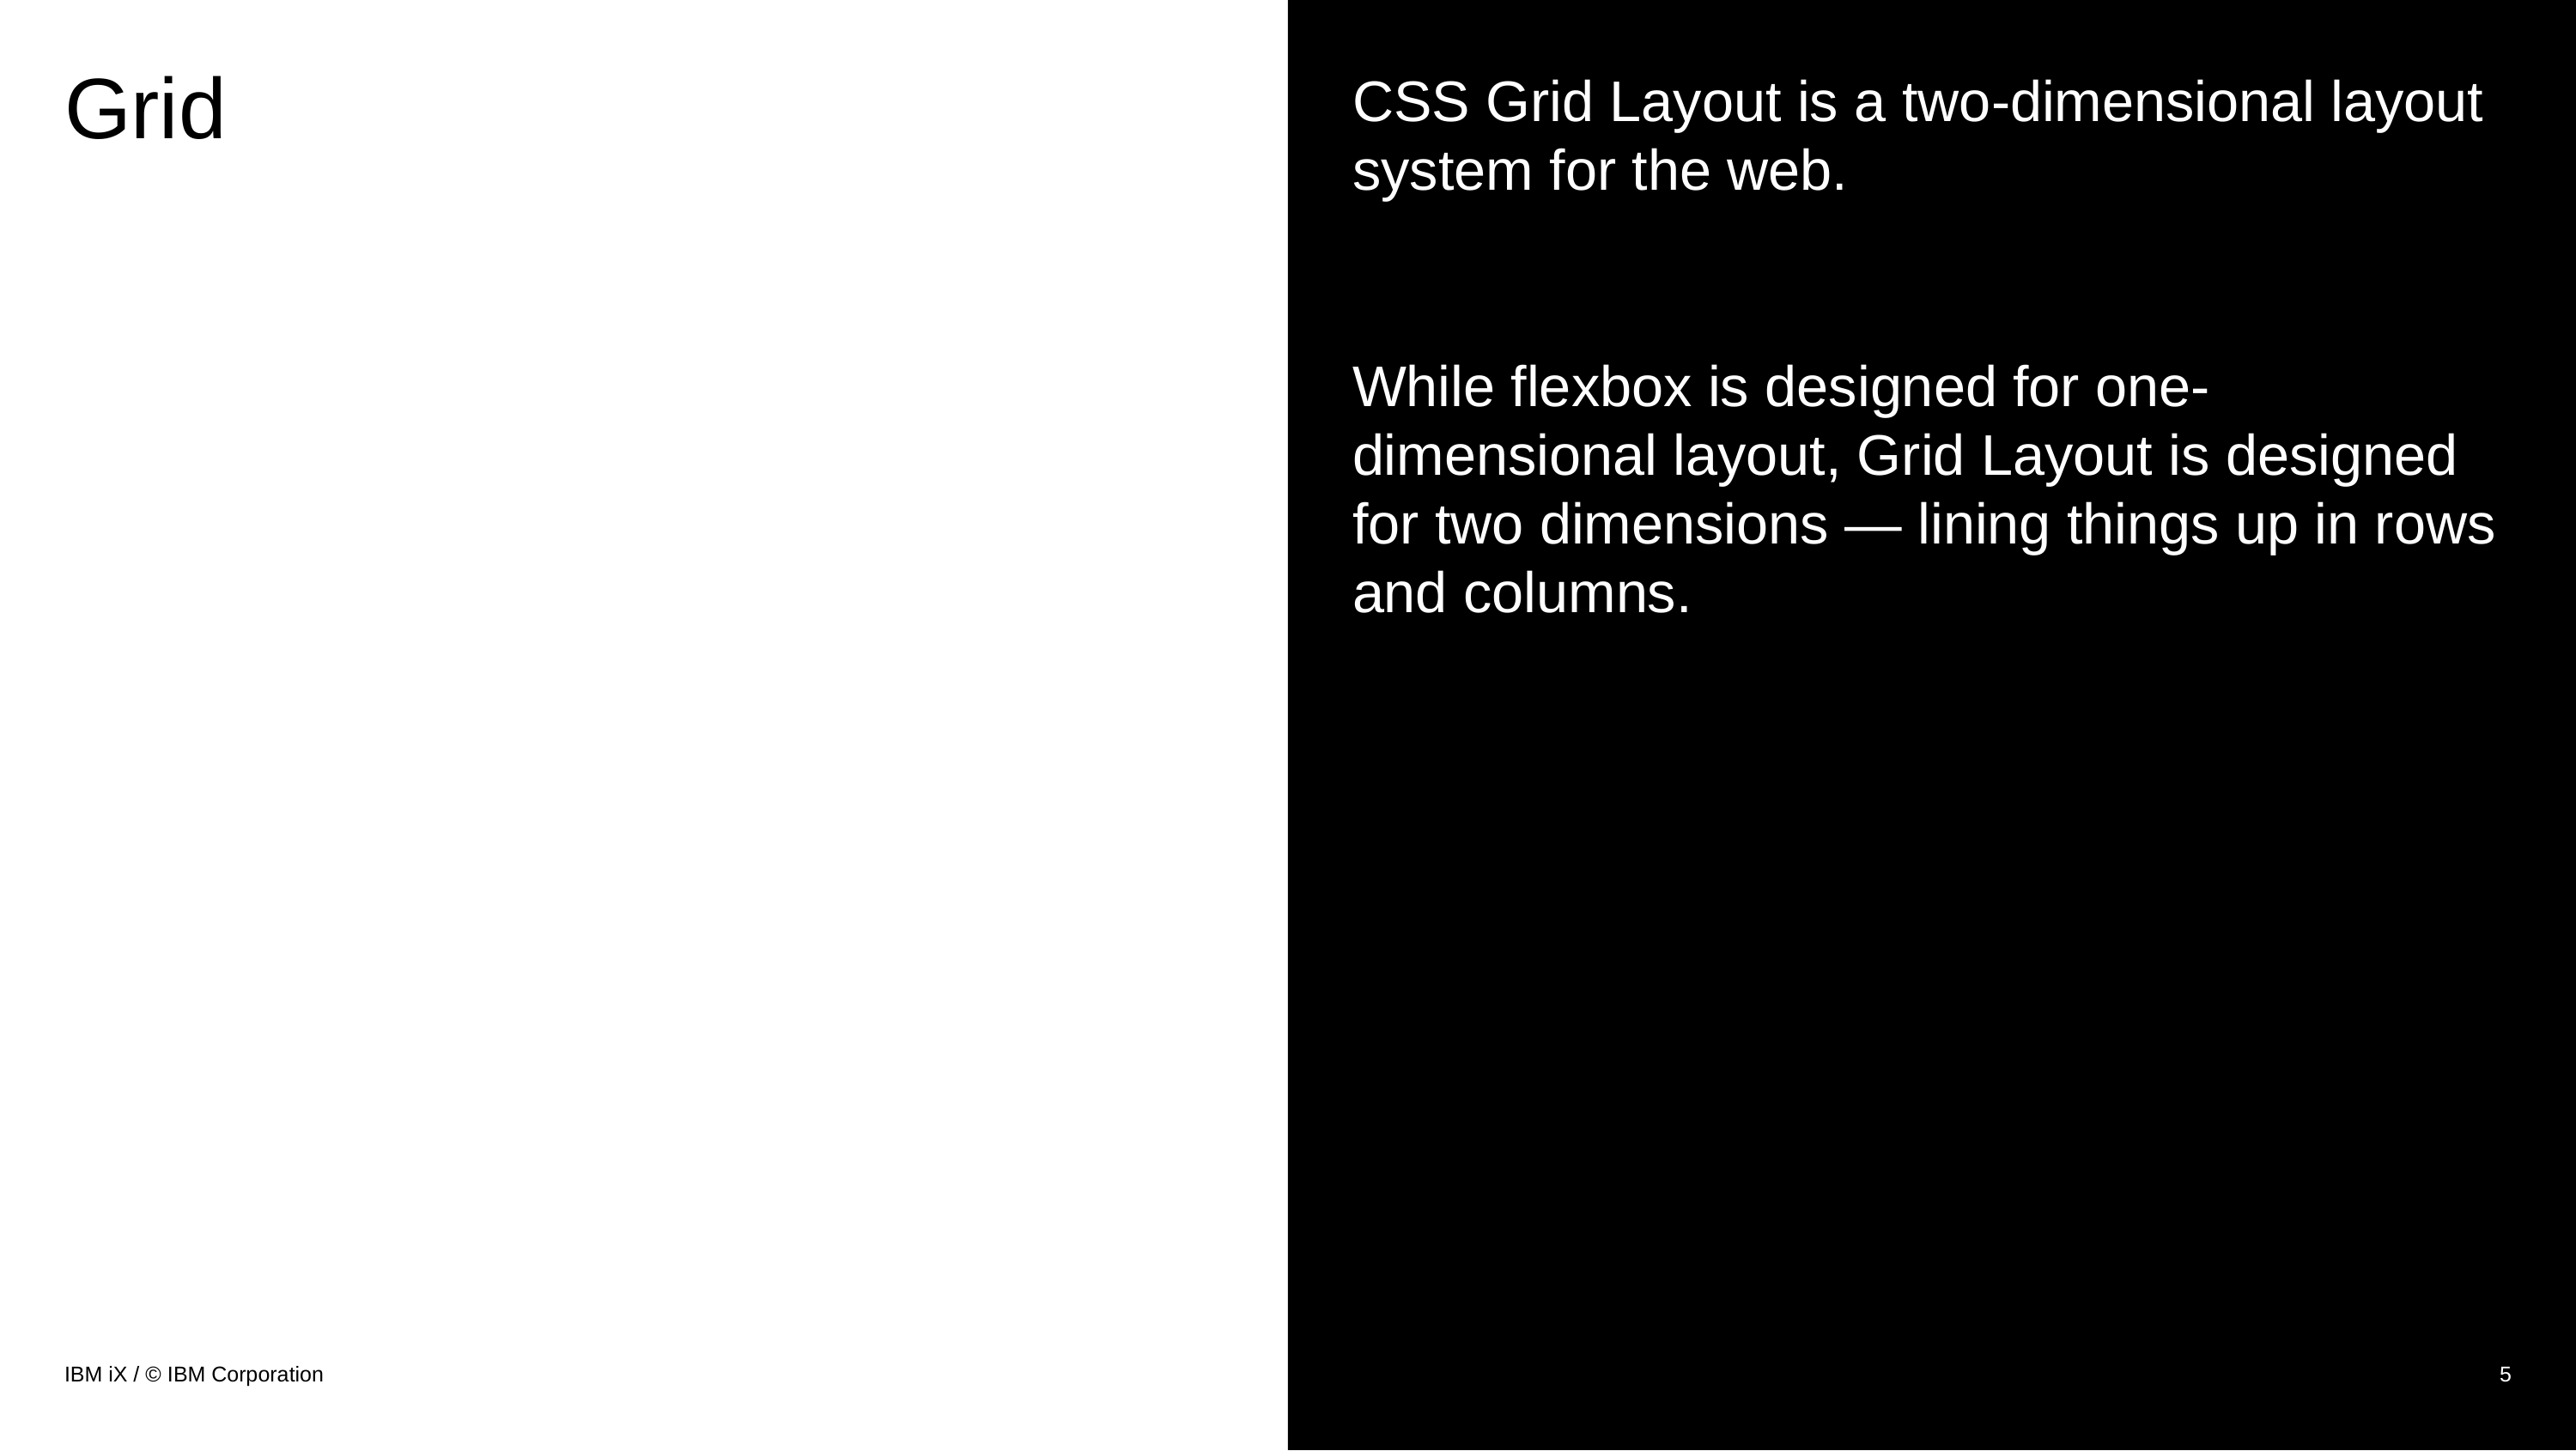

# Grid
CSS Grid Layout is a two-dimensional layout system for the web.

While flexbox is designed for one-dimensional layout, Grid Layout is designed for two dimensions — lining things up in rows and columns.
IBM iX / © IBM Corporation
5